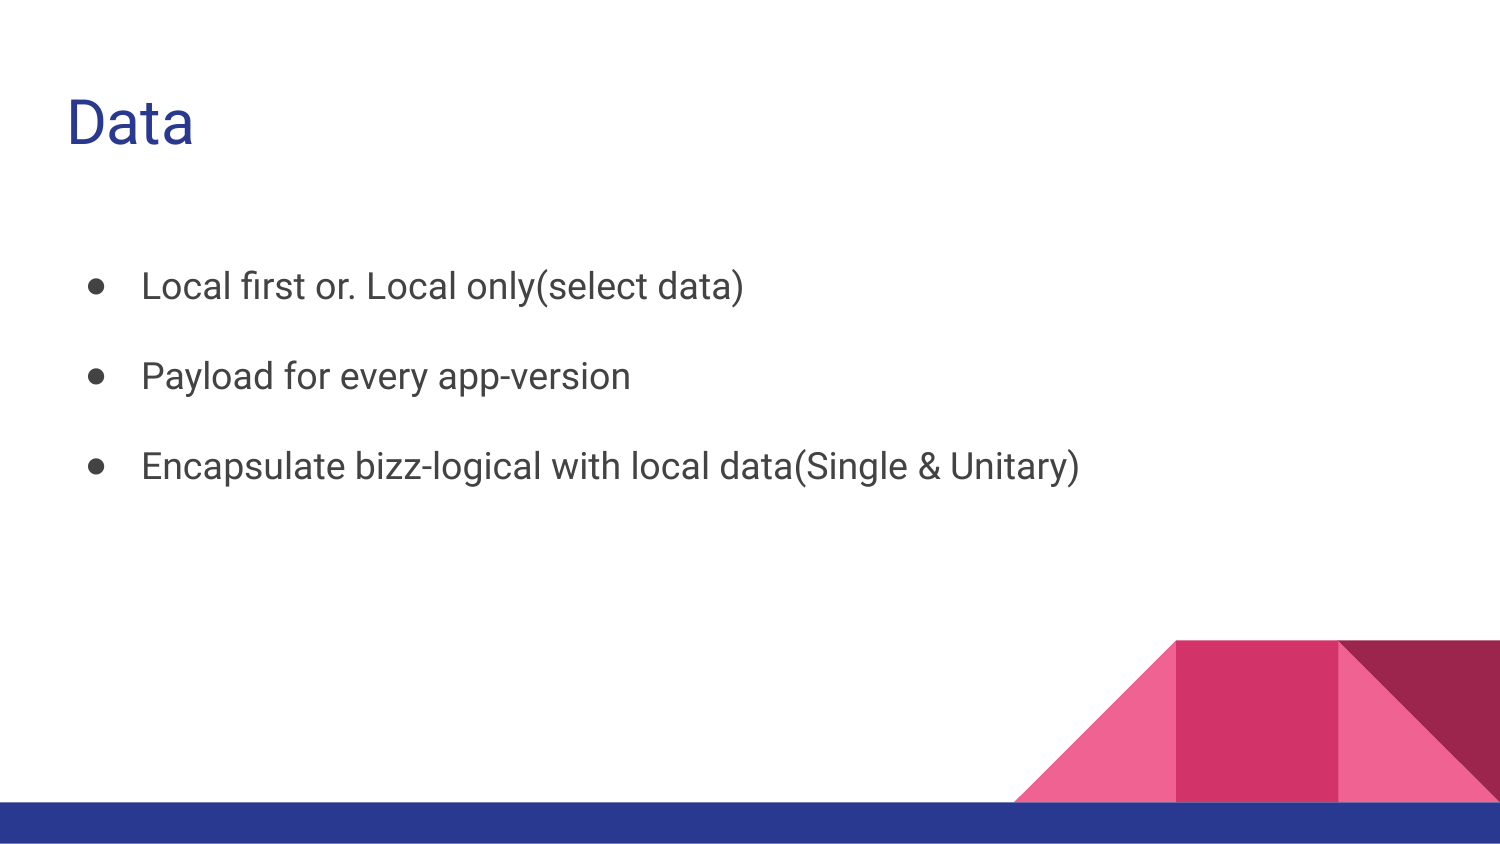

# Data
Local first or. Local only(select data)
Payload for every app-version
Encapsulate bizz-logical with local data(Single & Unitary)